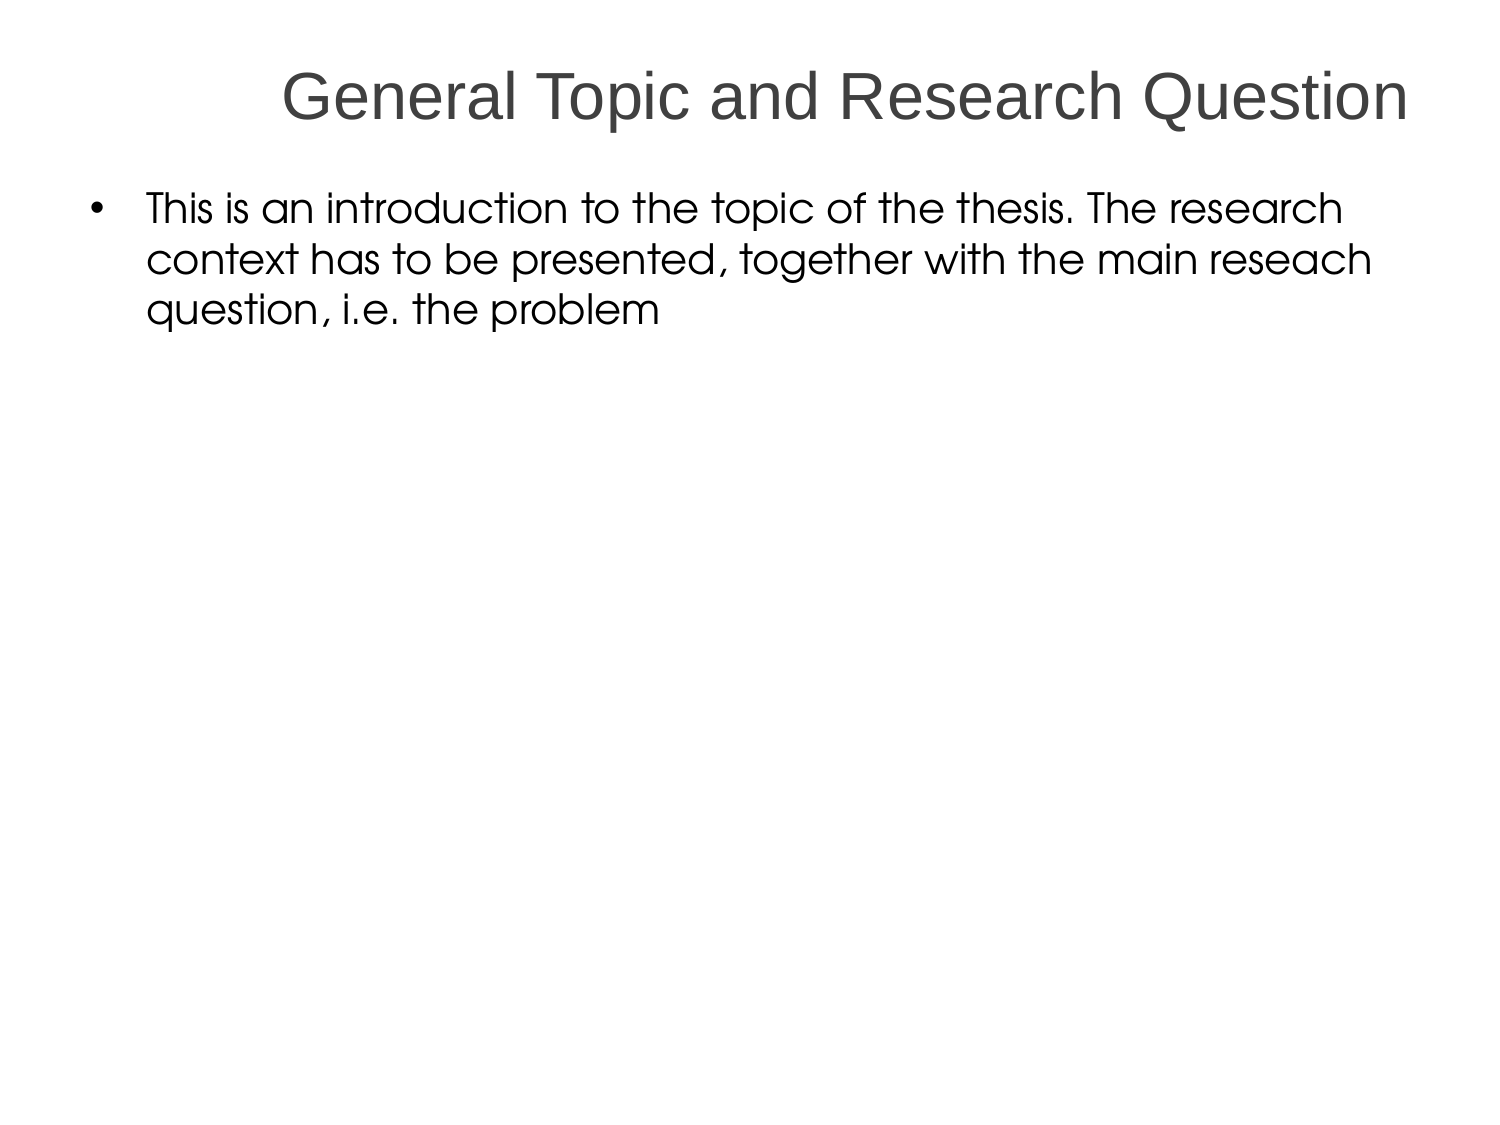

# General Topic and Research Question
This is an introduction to the topic of the thesis. The research context has to be presented, together with the main reseach question, i.e. the problem